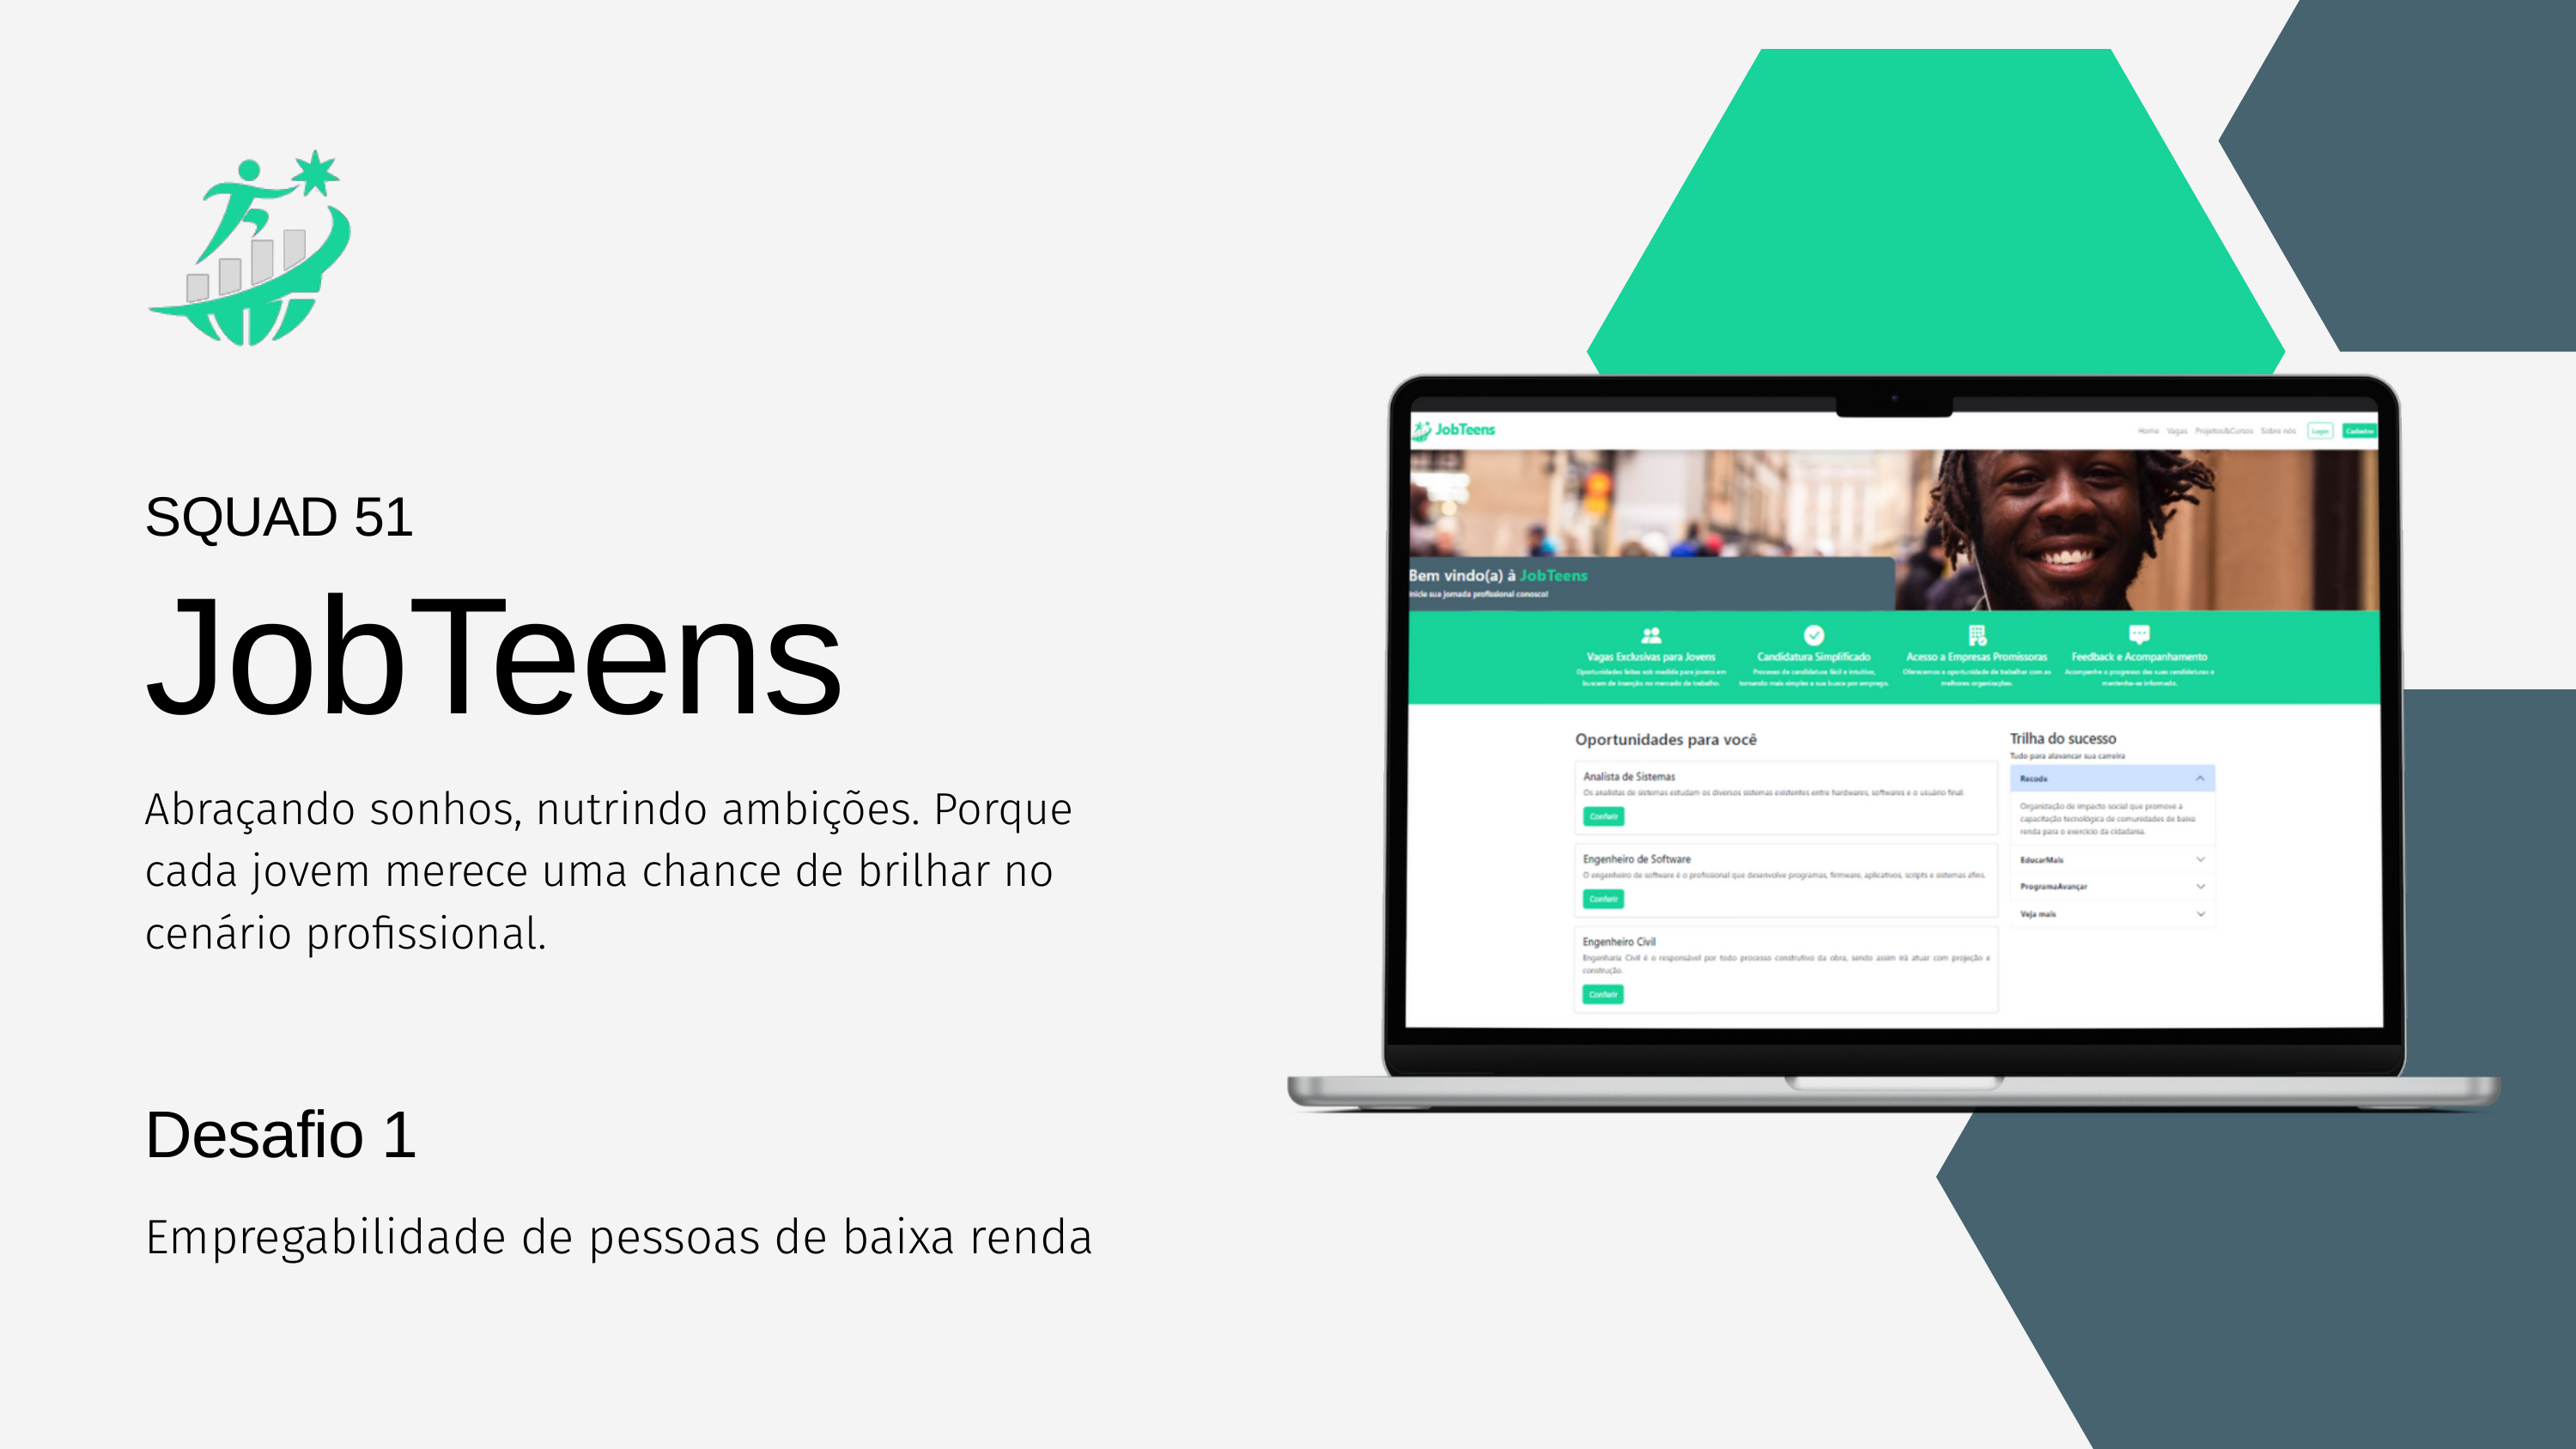

SQUAD 51
JobTeens
Abraçando sonhos, nutrindo ambições. Porque cada jovem merece uma chance de brilhar no cenário profissional.

Desafio 1
Empregabilidade de pessoas de baixa renda